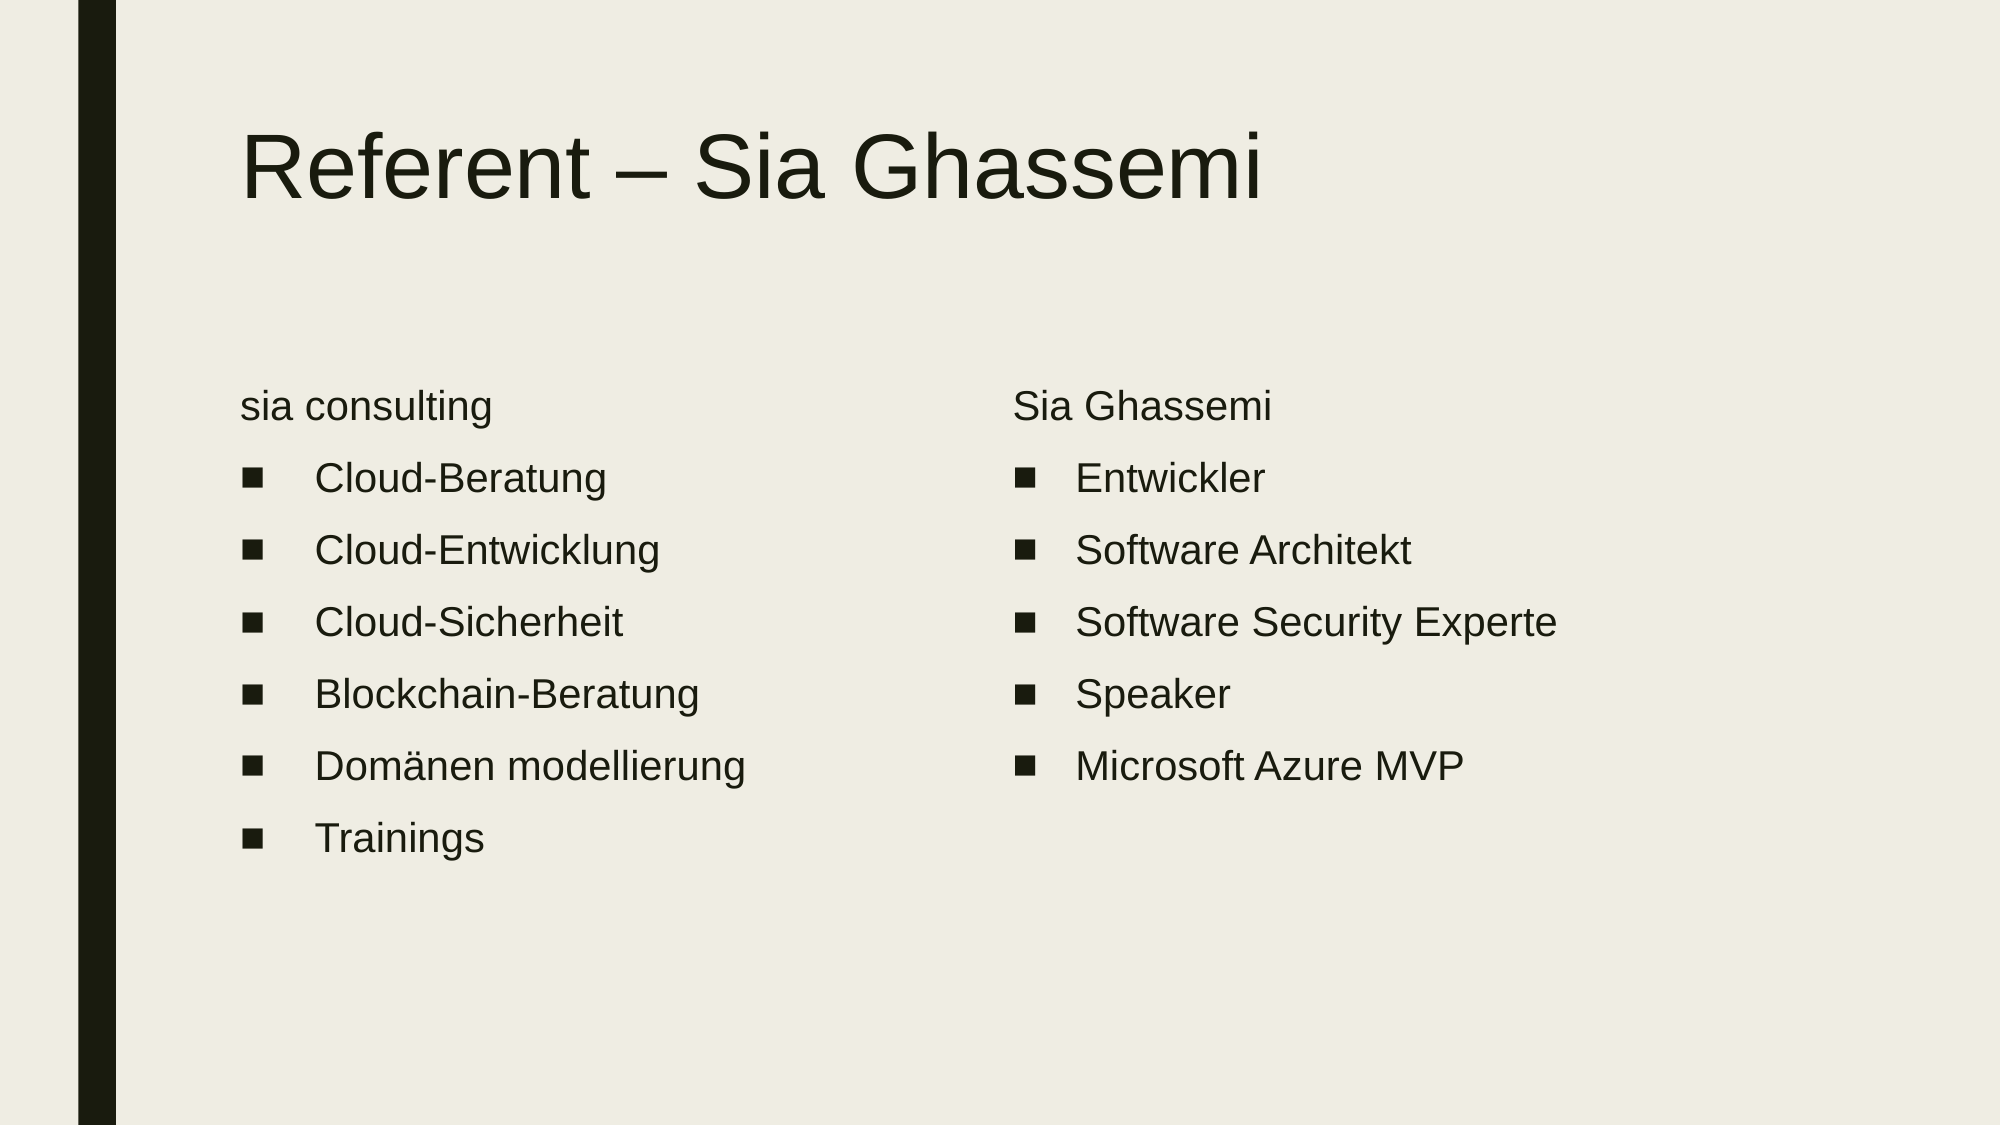

# Referent – Sia Ghassemi
sia consulting
 Cloud-Beratung
 Cloud-Entwicklung
 Cloud-Sicherheit
 Blockchain-Beratung
 Domänen modellierung
 Trainings

Sia Ghassemi
Entwickler
Software Architekt
Software Security Experte
Speaker
Microsoft Azure MVP